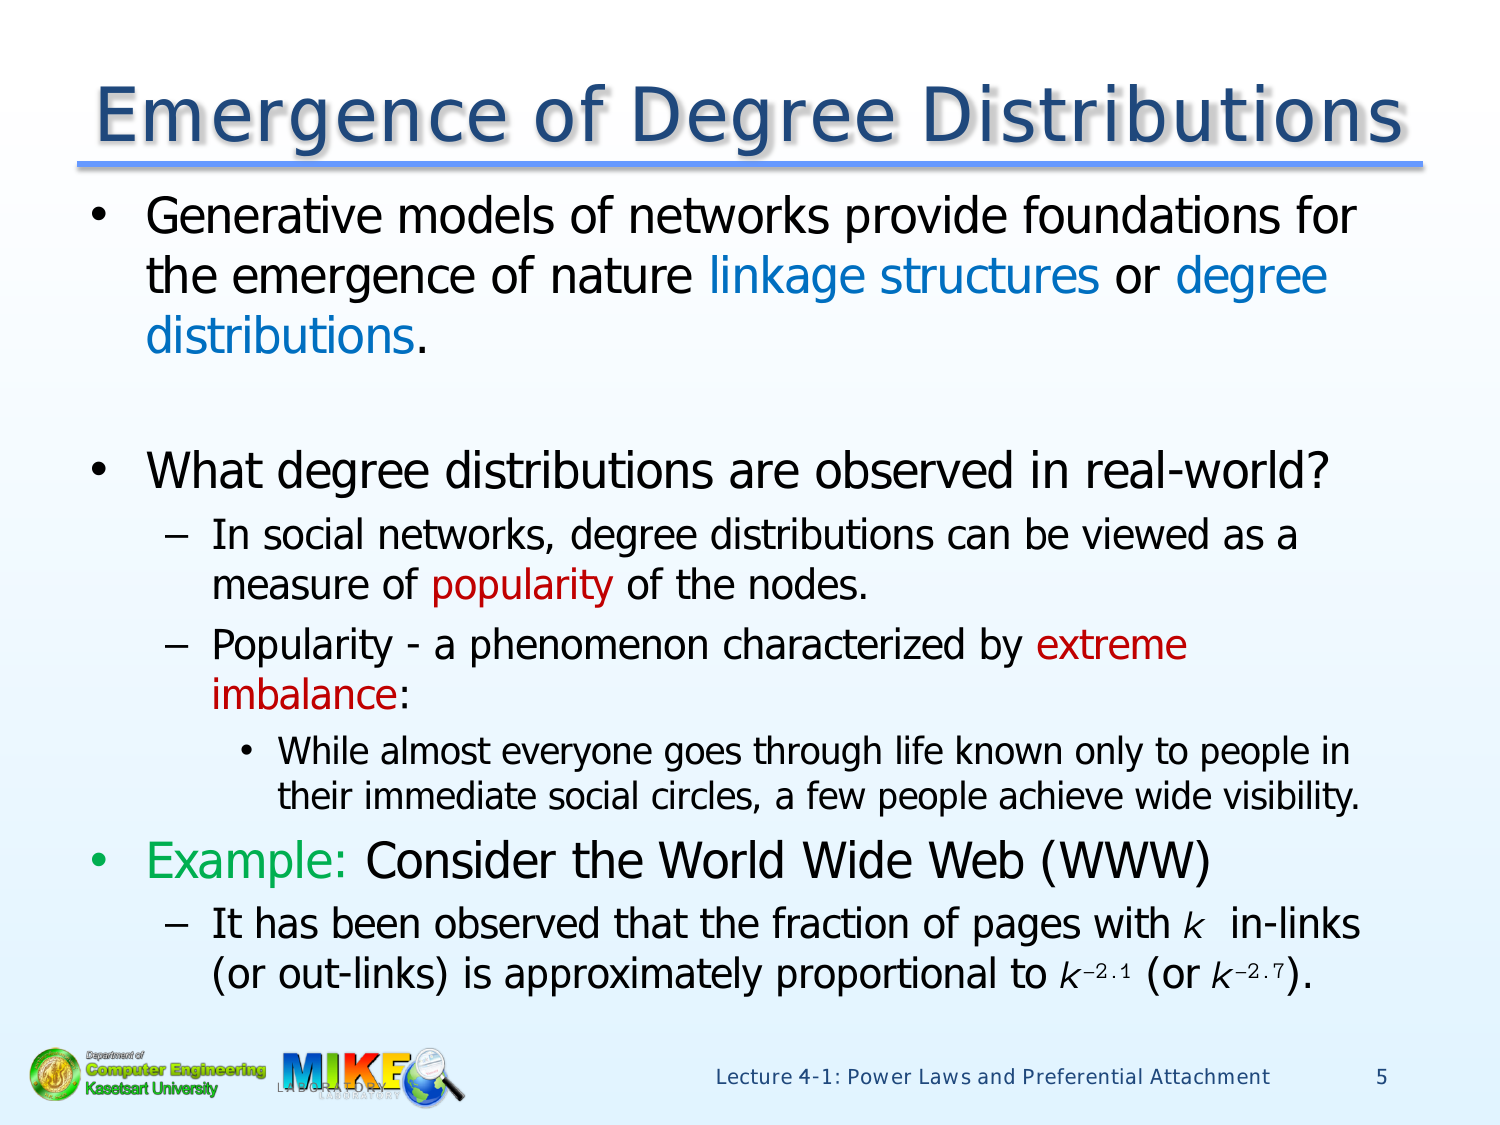

# Emergence of Degree Distributions
Generative models of networks provide foundations for  the emergence of nature linkage structures or degree  distributions.

What degree distributions are observed in real-world?
In social networks, degree distributions can be viewed as a  measure of popularity of the nodes.
Popularity - a phenomenon characterized by extreme imbalance:
While almost everyone goes through life known only to people in  their immediate social circles, a few people achieve wide visibility.
Example: Consider the World Wide Web (WWW)
It has been observed that the fraction of pages with k in-links  (or out-links) is approximately proportional to k–2.1 (or k–2.7).
Lecture 4-1: Power Laws and Preferential Attachment
5